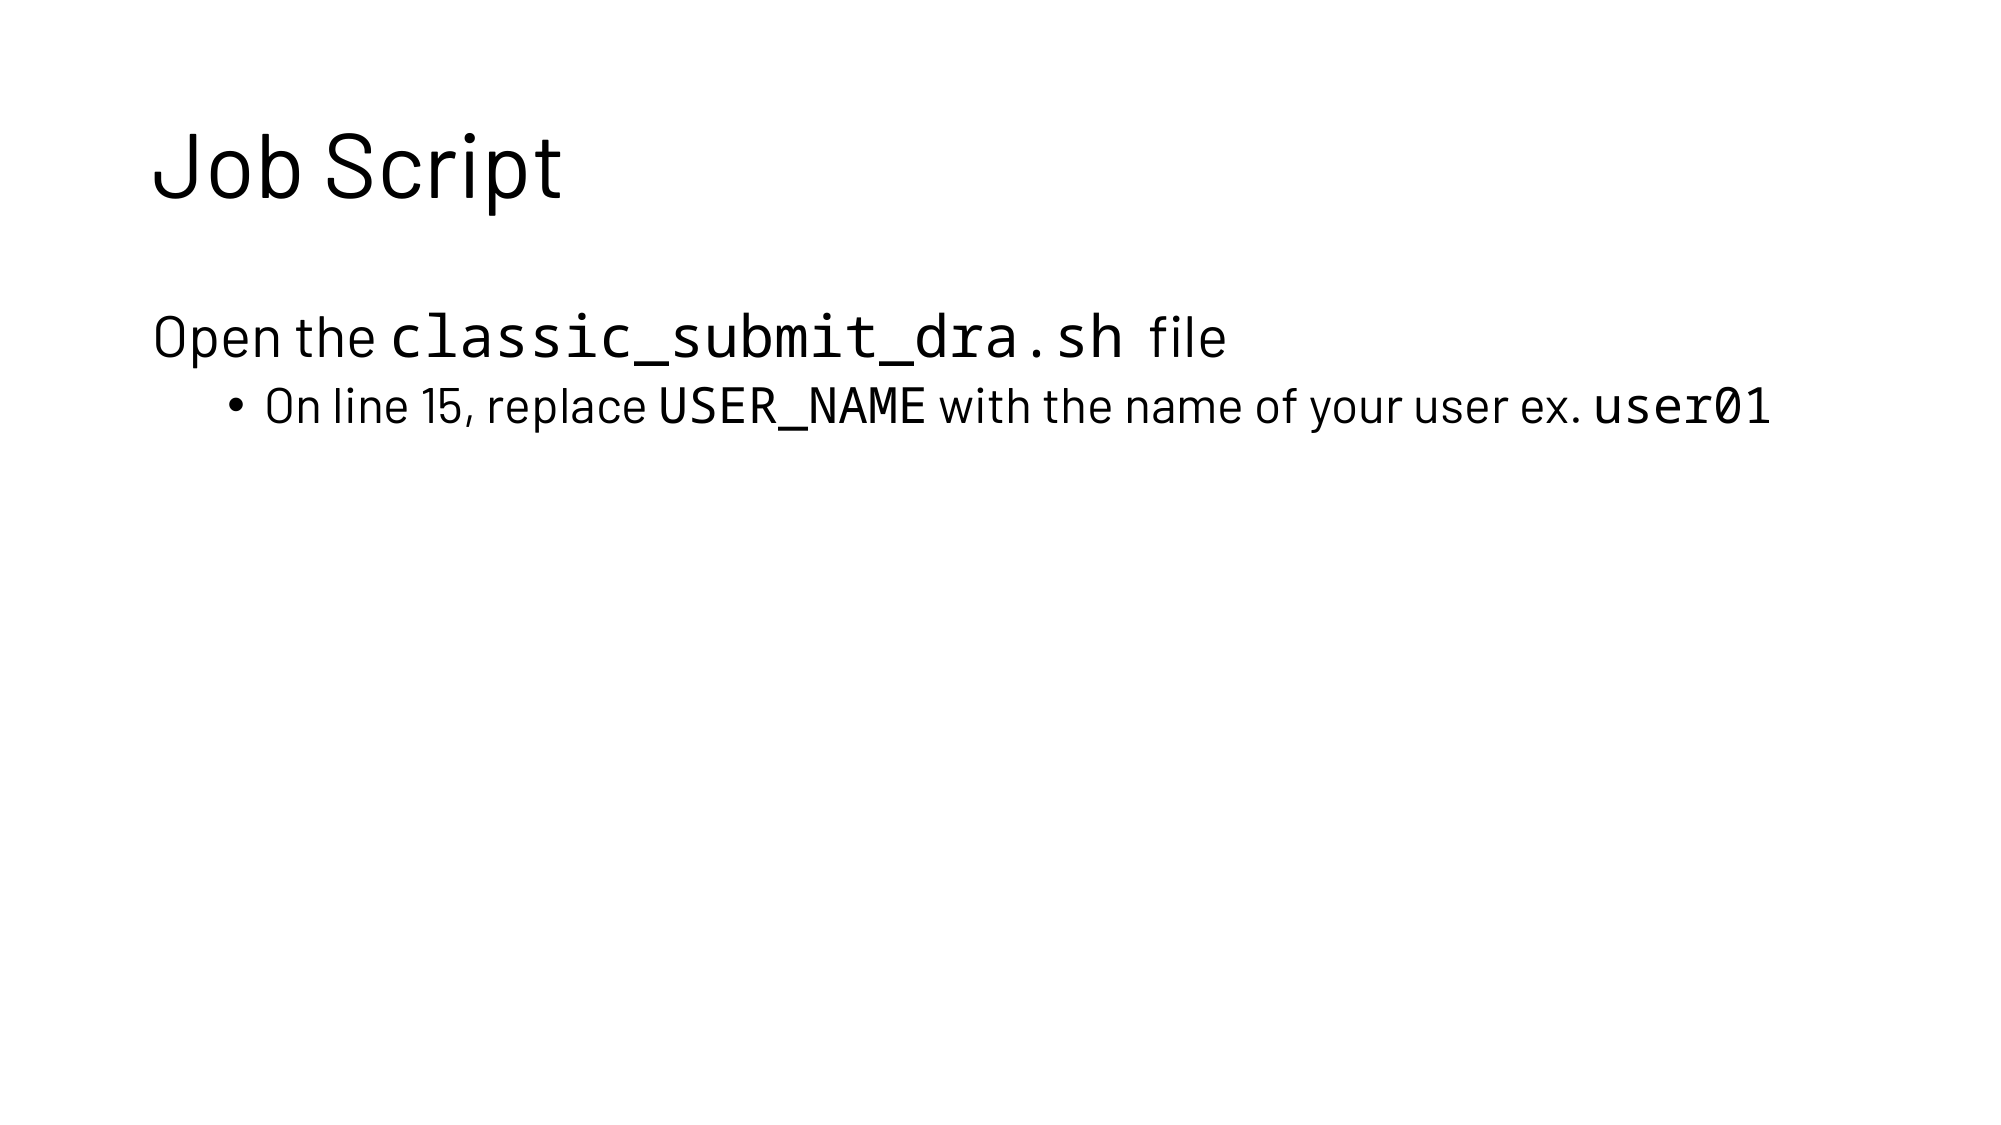

# Job Script
Open the classic_submit_dra.sh  file
On line 15, replace USER_NAME with the name of your user ex. user01